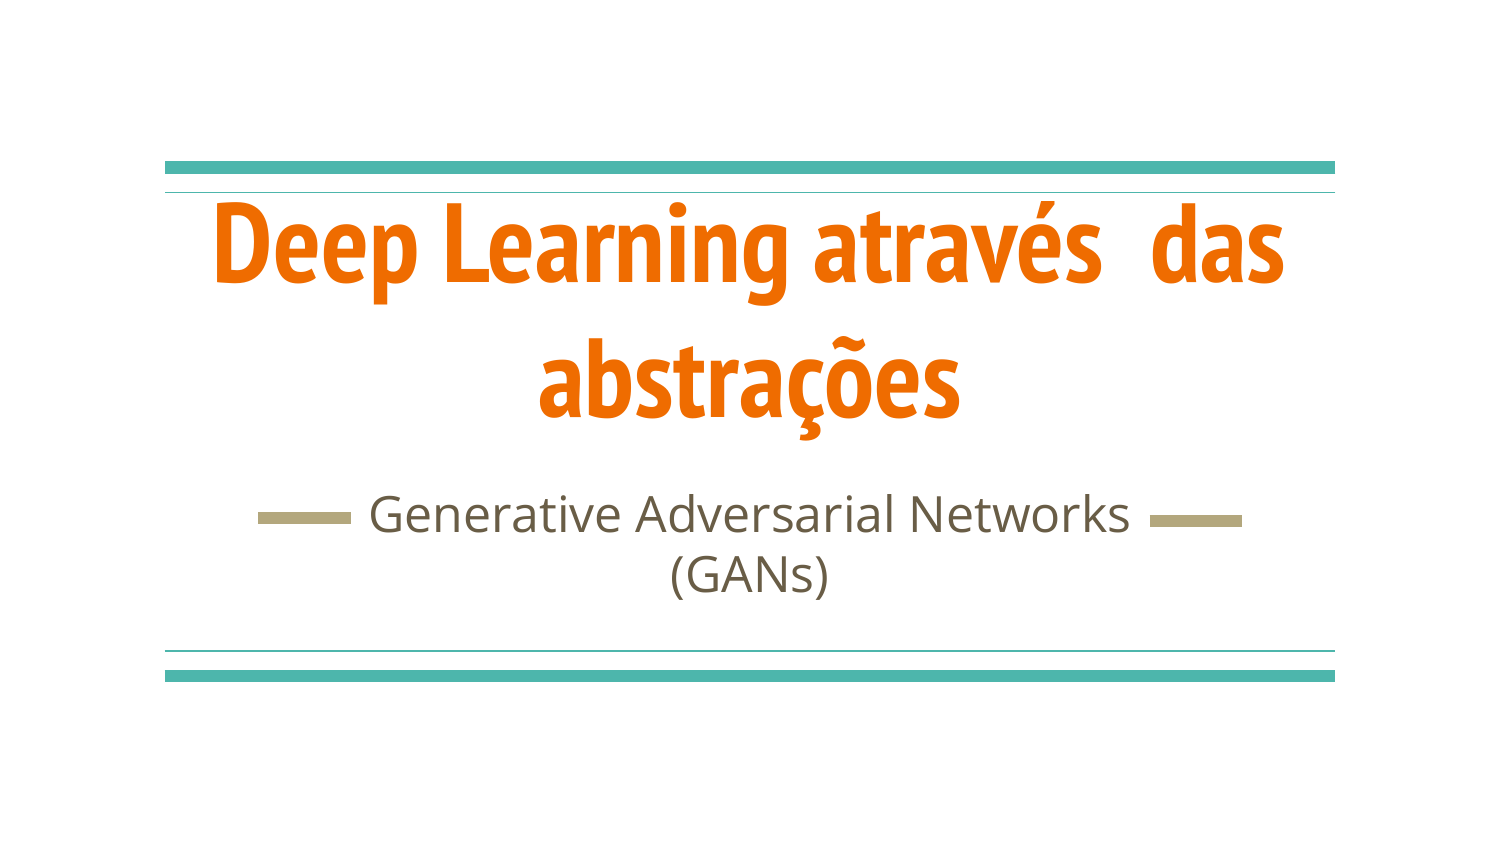

# Deep Learning através  das abstrações
Generative Adversarial Networks (GANs)